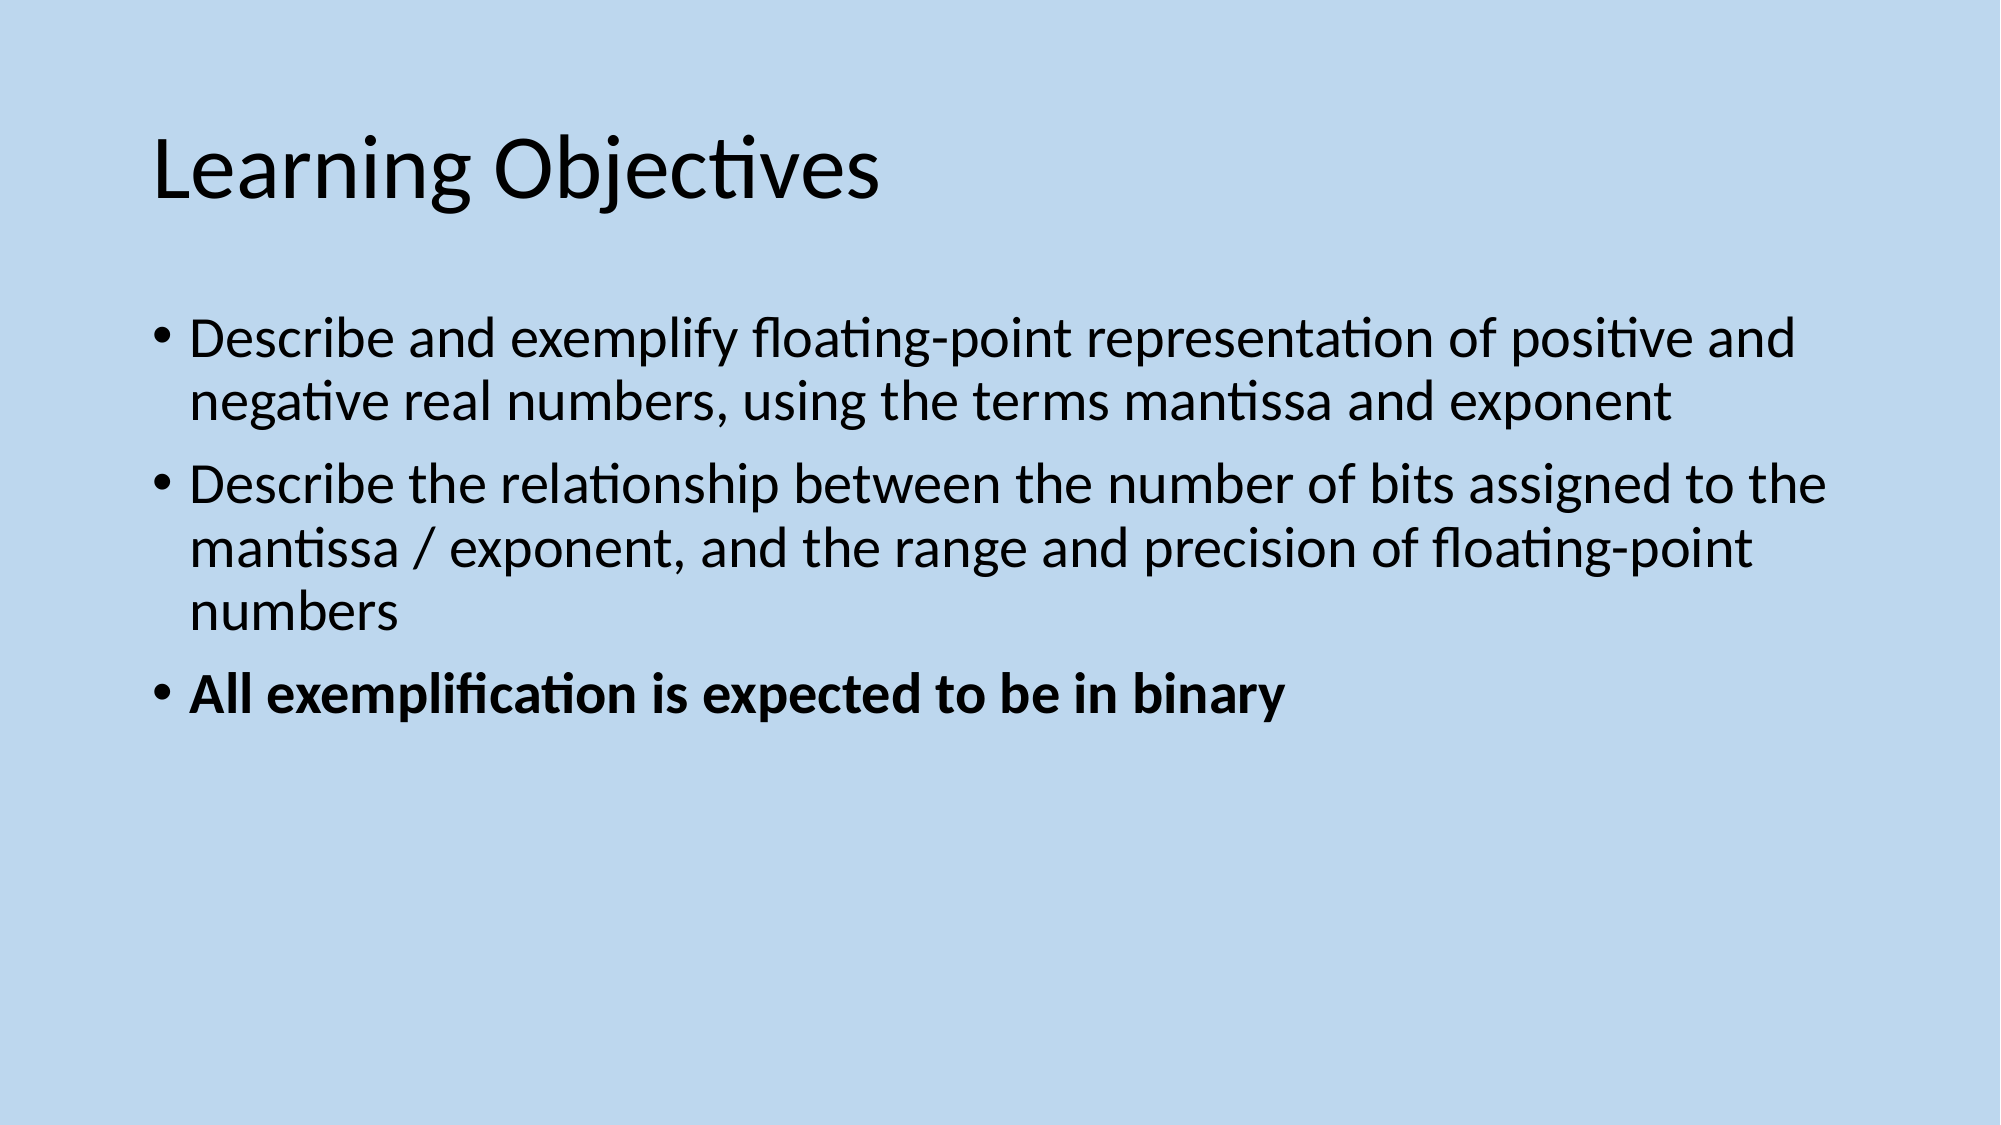

# Learning Objectives
Describe and exemplify floating-point representation of positive and negative real numbers, using the terms mantissa and exponent
Describe the relationship between the number of bits assigned to the mantissa / exponent, and the range and precision of floating-point numbers
All exemplification is expected to be in binary